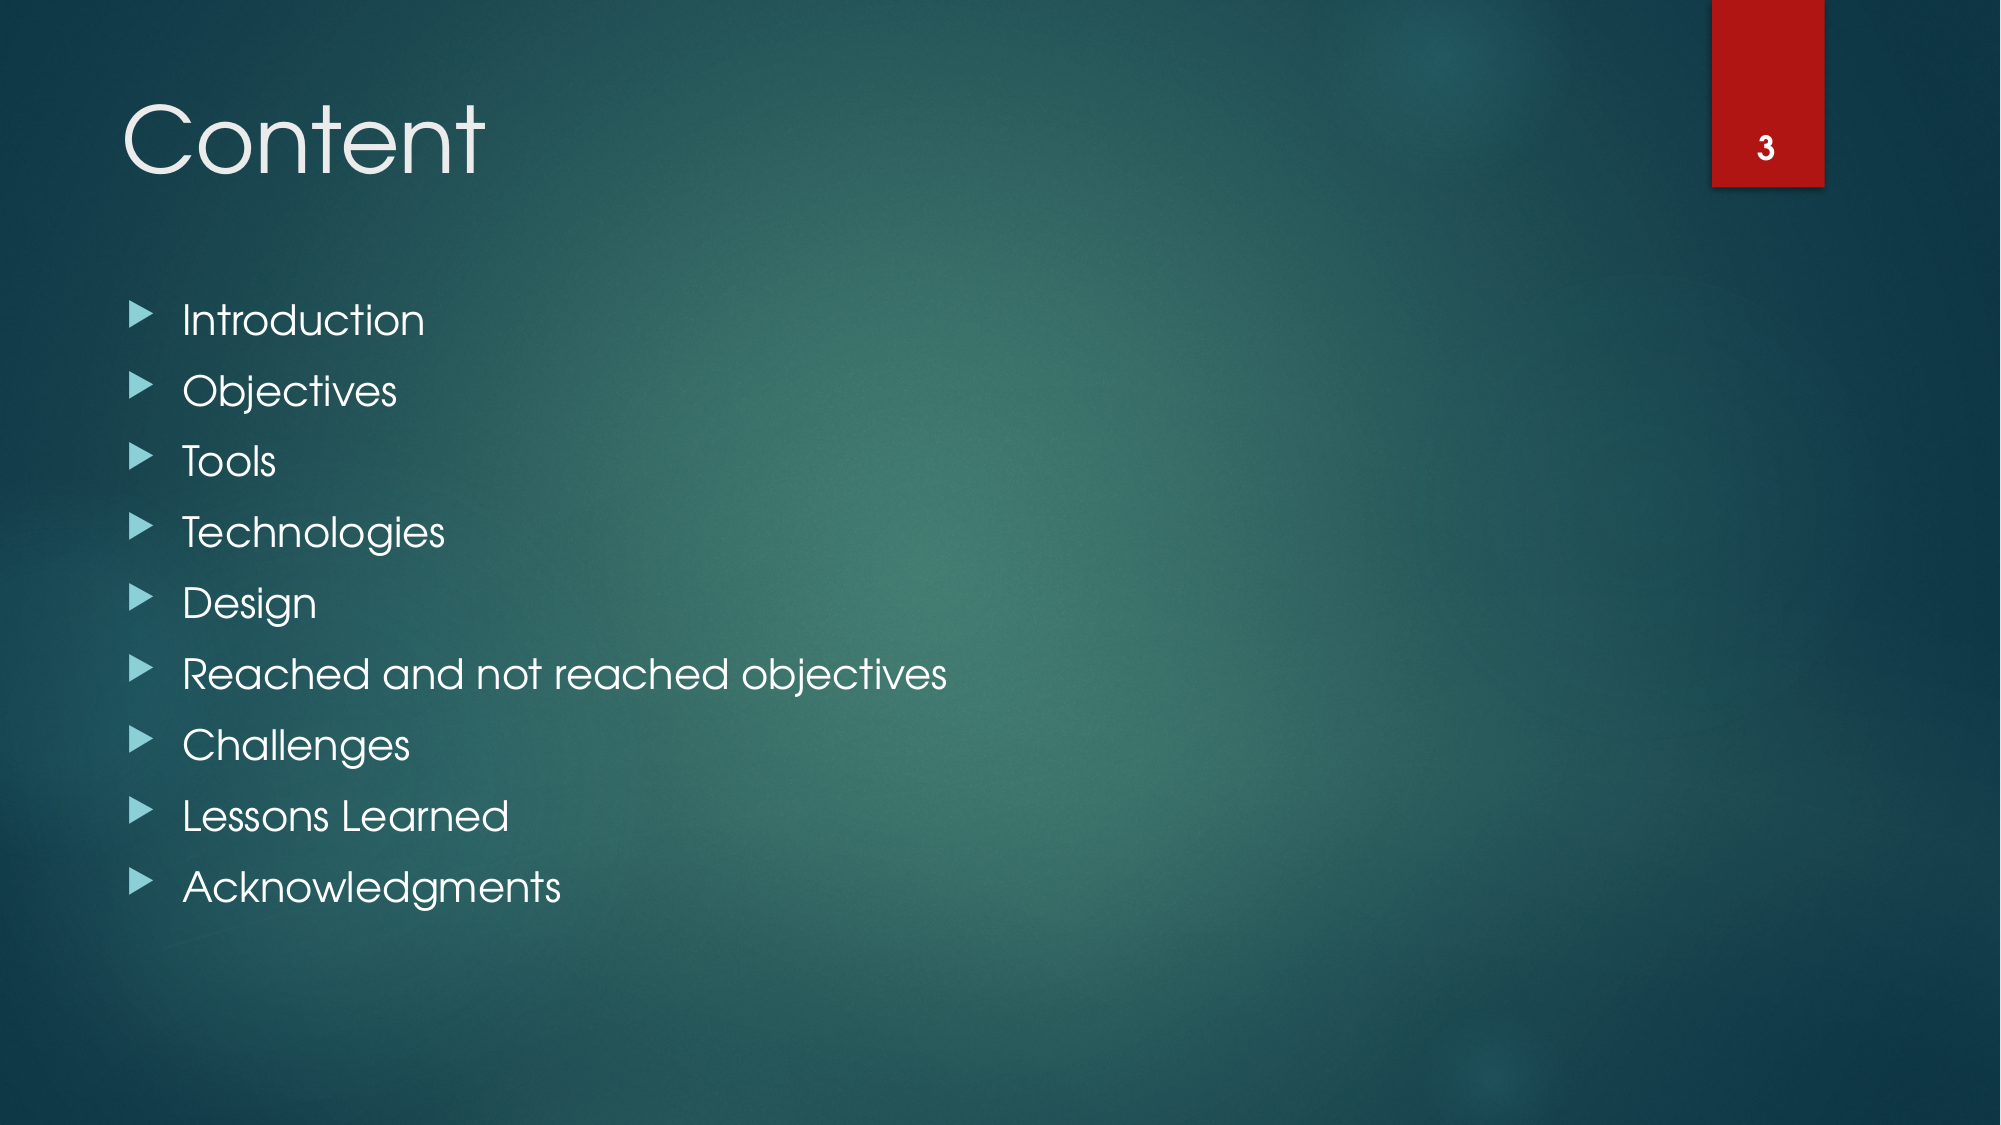

3
# Content
Introduction
Objectives
Tools
Technologies
Design
Reached and not reached objectives
Challenges
Lessons Learned
Acknowledgments